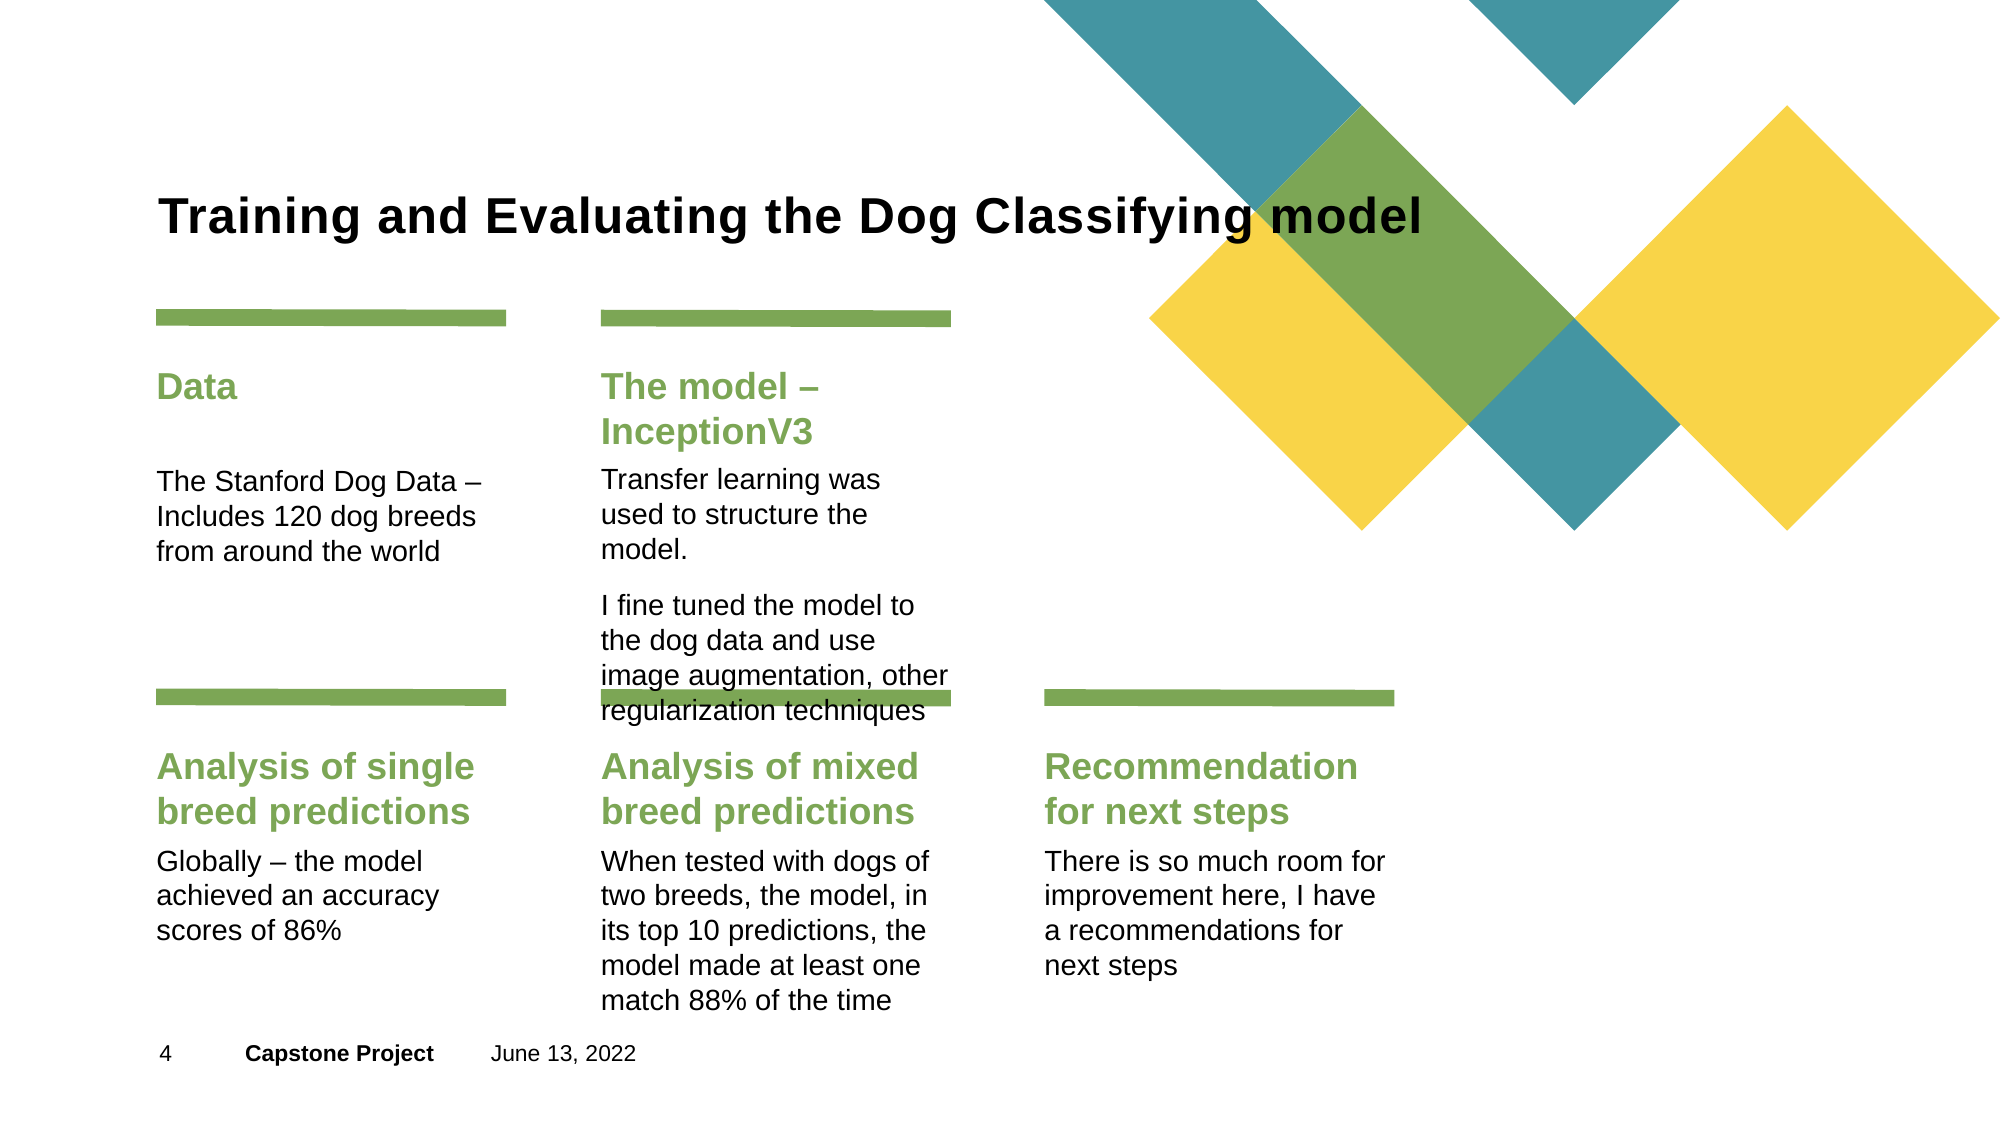

# Training and Evaluating the Dog Classifying model
Data
The model – InceptionV3
Transfer learning was used to structure the model.
I fine tuned the model to the dog data and use image augmentation, other regularization techniques
The Stanford Dog Data – Includes 120 dog breeds from around the world
Analysis of single breed predictions
Analysis of mixed breed predictions
Recommendation for next steps
When tested with dogs of two breeds, the model, in its top 10 predictions, the model made at least one match 88% of the time
Globally – the model achieved an accuracy scores of 86%
There is so much room for improvement here, I have a recommendations for next steps
4
Capstone Project
June 13, 2022